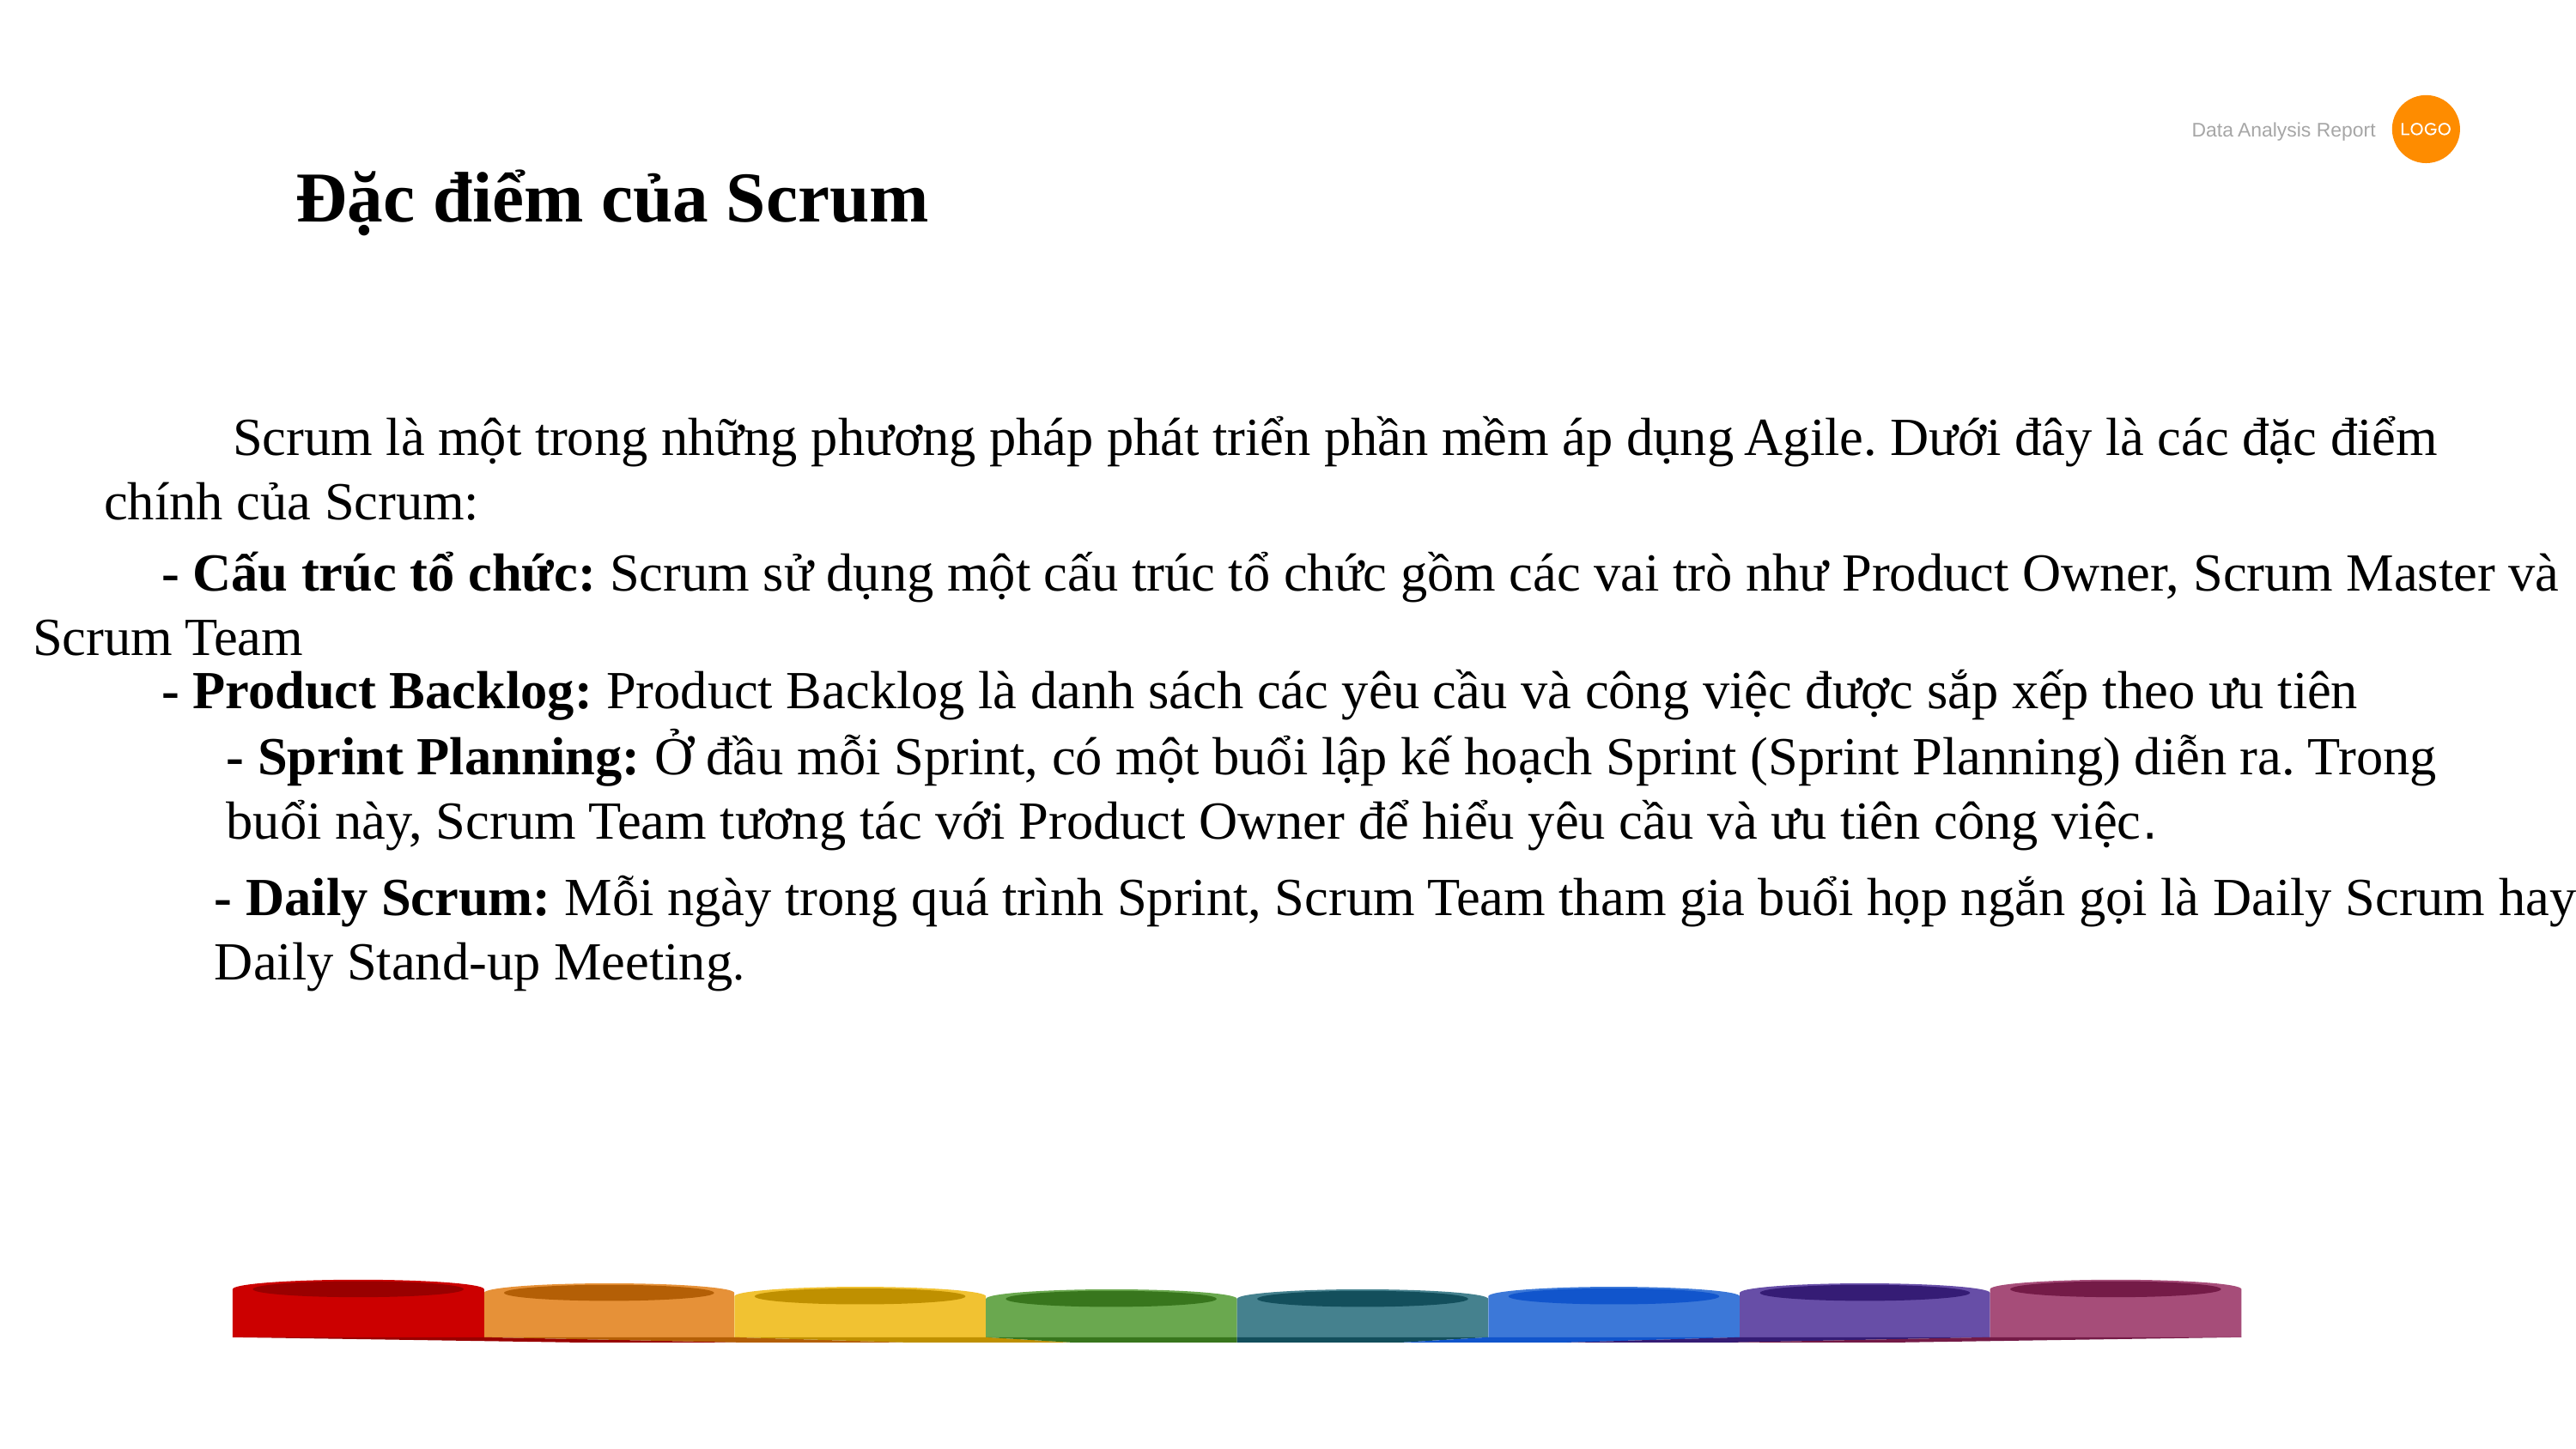

Đặc điểm của Scrum
	Scrum là một trong những phương pháp phát triển phần mềm áp dụng Agile. Dưới đây là các đặc điểm chính của Scrum:
	- Cấu trúc tổ chức: Scrum sử dụng một cấu trúc tổ chức gồm các vai trò như Product Owner, Scrum Master và Scrum Team
	- Product Backlog: Product Backlog là danh sách các yêu cầu và công việc được sắp xếp theo ưu tiên
- Sprint Planning: Ở đầu mỗi Sprint, có một buổi lập kế hoạch Sprint (Sprint Planning) diễn ra. Trong buổi này, Scrum Team tương tác với Product Owner để hiểu yêu cầu và ưu tiên công việc.
- Daily Scrum: Mỗi ngày trong quá trình Sprint, Scrum Team tham gia buổi họp ngắn gọi là Daily Scrum hay Daily Stand-up Meeting.